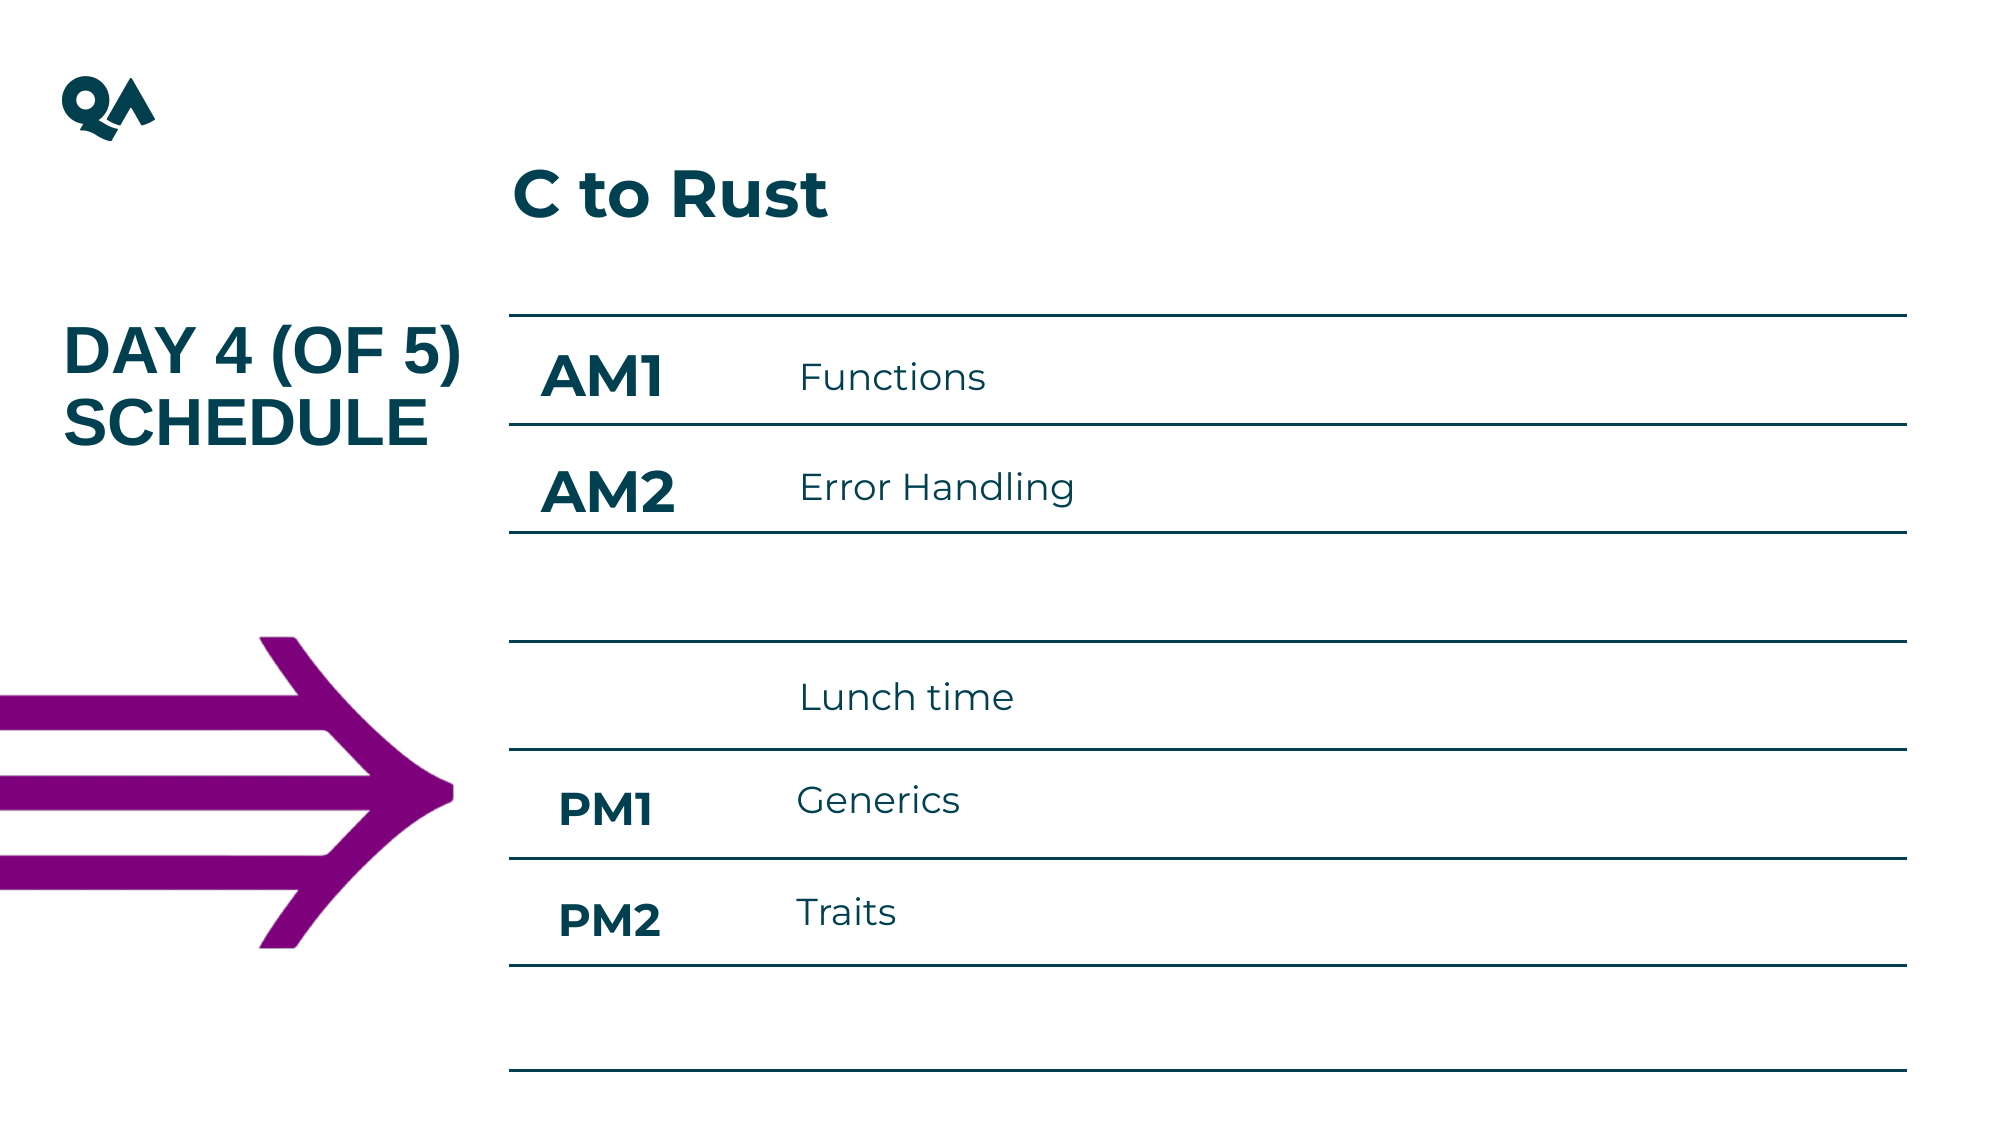

C to Rust
Day 4 (of 5) schedule
AM1
Functions

AM2
Error Handling
Lunch time
PM1
Generics

PM2
Traits